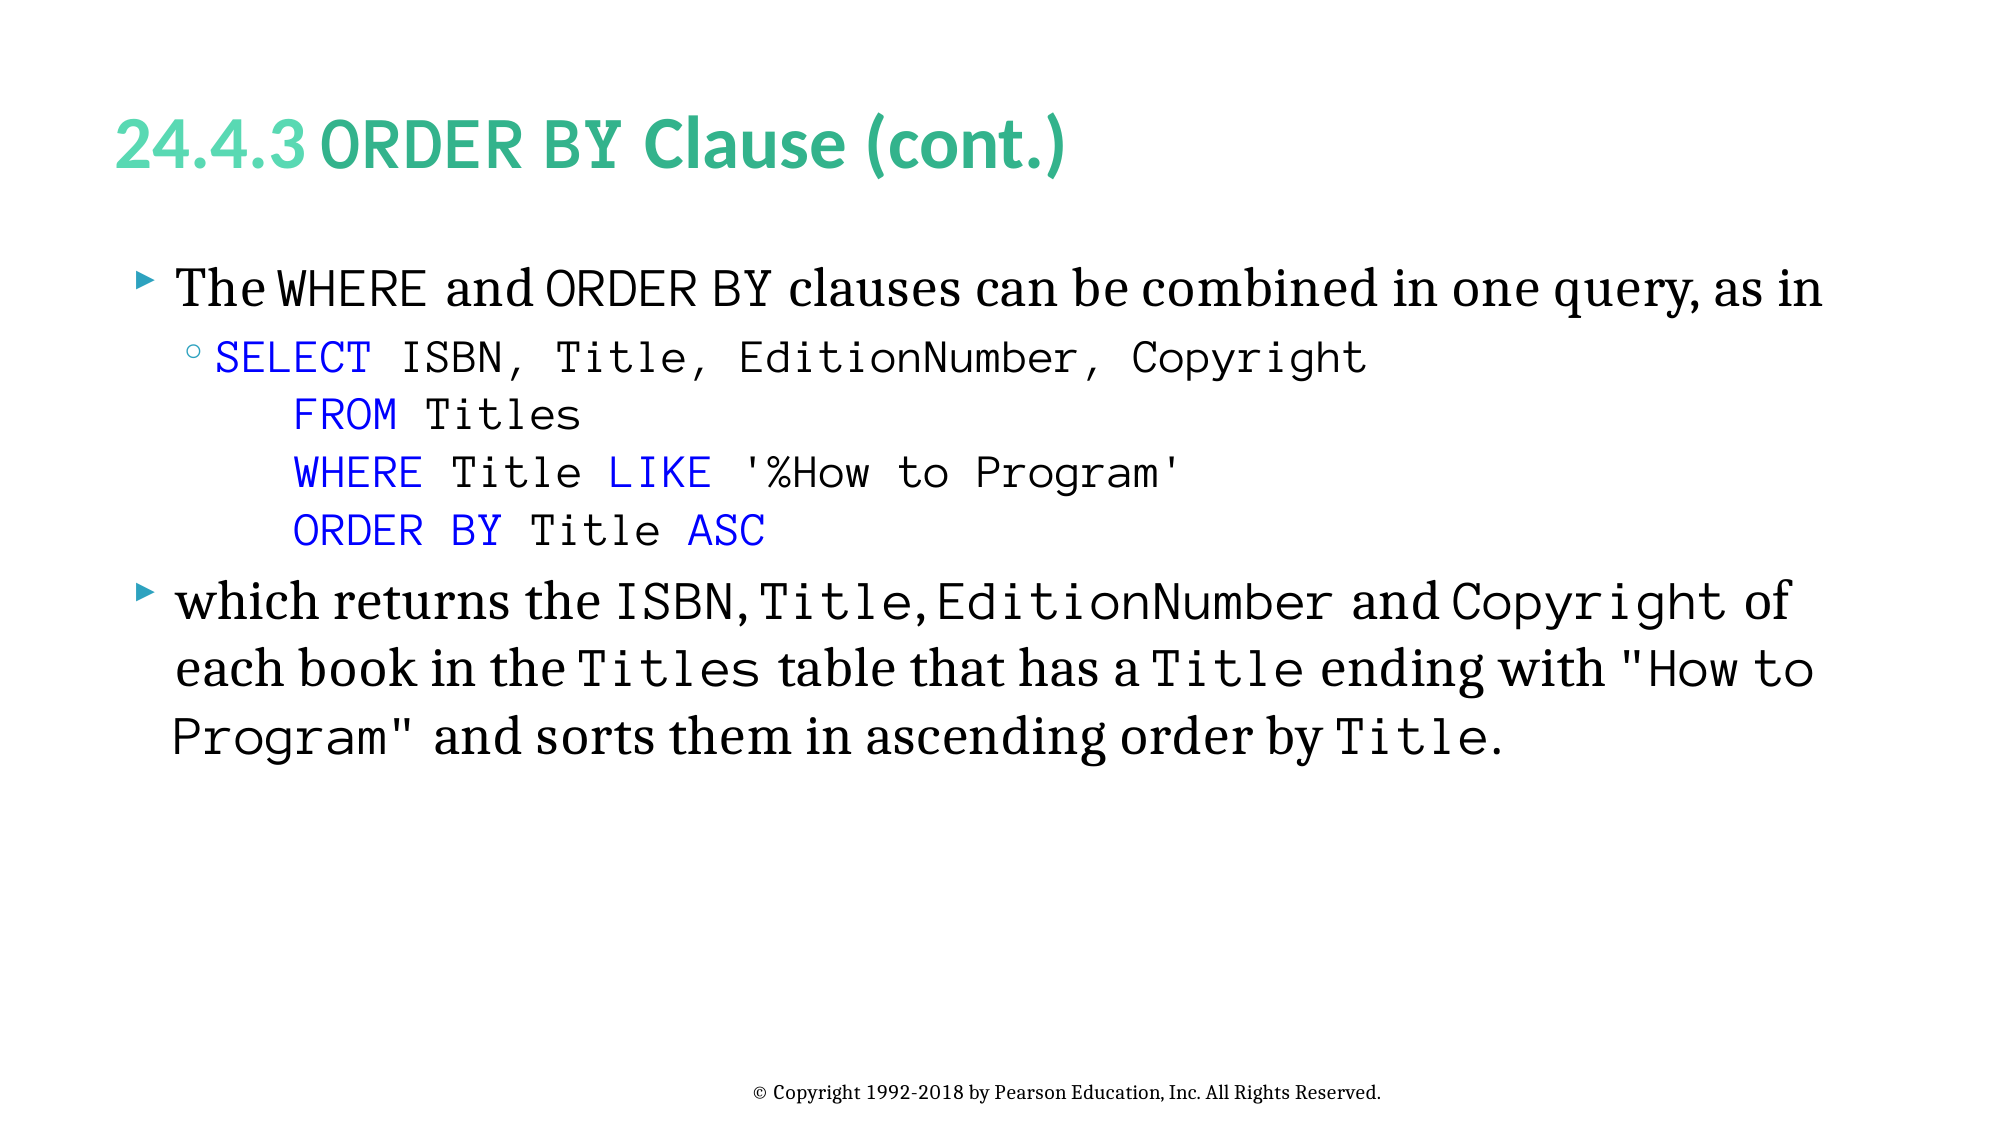

# 24.4.3 ORDER BY Clause (cont.)
The WHERE and ORDER BY clauses can be combined in one query, as in
SELECT ISBN, Title, EditionNumber, Copyright
   FROM Titles
   WHERE Title LIKE '%How to Program'
   ORDER BY Title ASC
which returns the ISBN, Title, EditionNumber and Copyright of each book in the Titles table that has a Title ending with "How to Program" and sorts them in ascending order by Title.
© Copyright 1992-2018 by Pearson Education, Inc. All Rights Reserved.